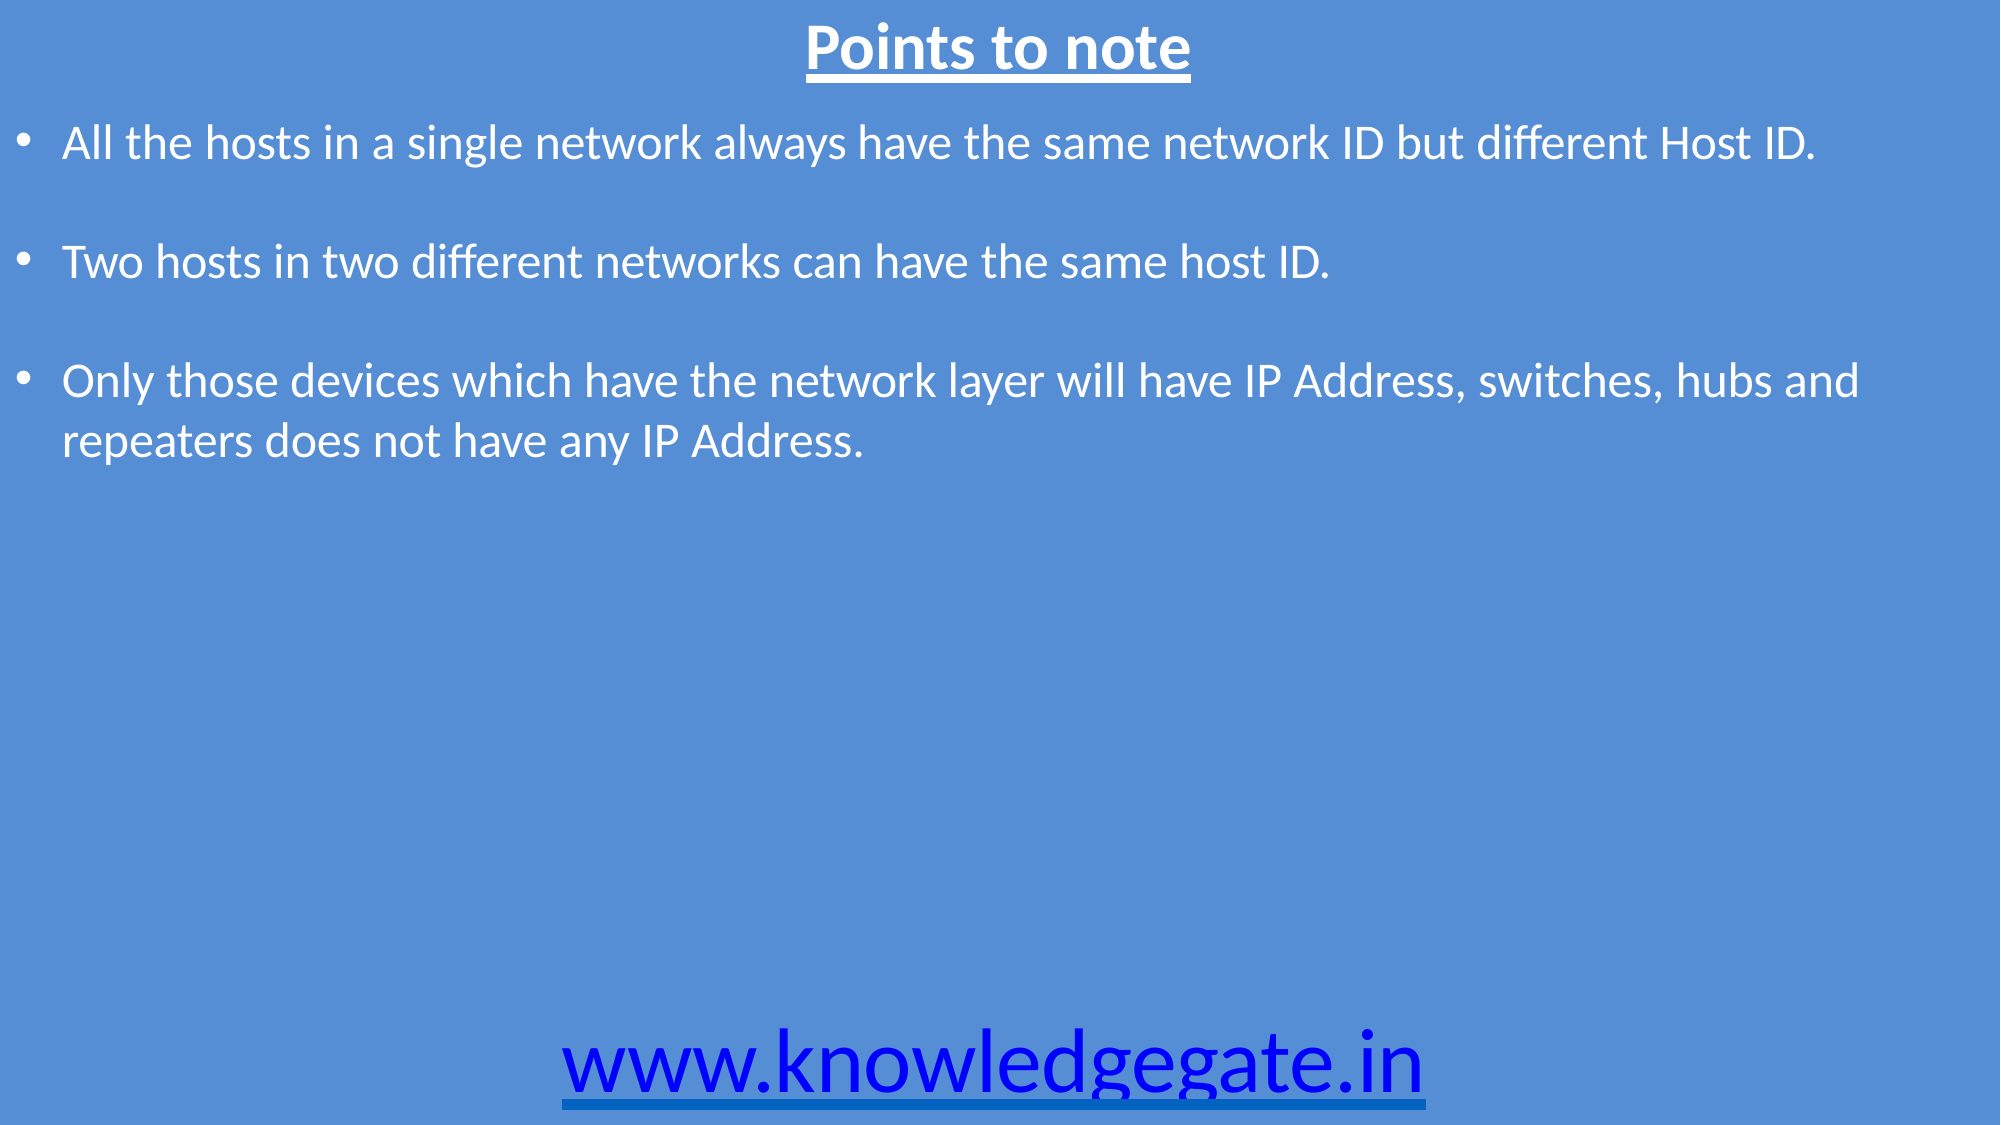

# Points to note
All the hosts in a single network always have the same network ID but different Host ID.

Two hosts in two different networks can have the same host ID.

Only those devices which have the network layer will have IP Address, switches, hubs and  repeaters does not have any IP Address.
www.knowledgegate.in